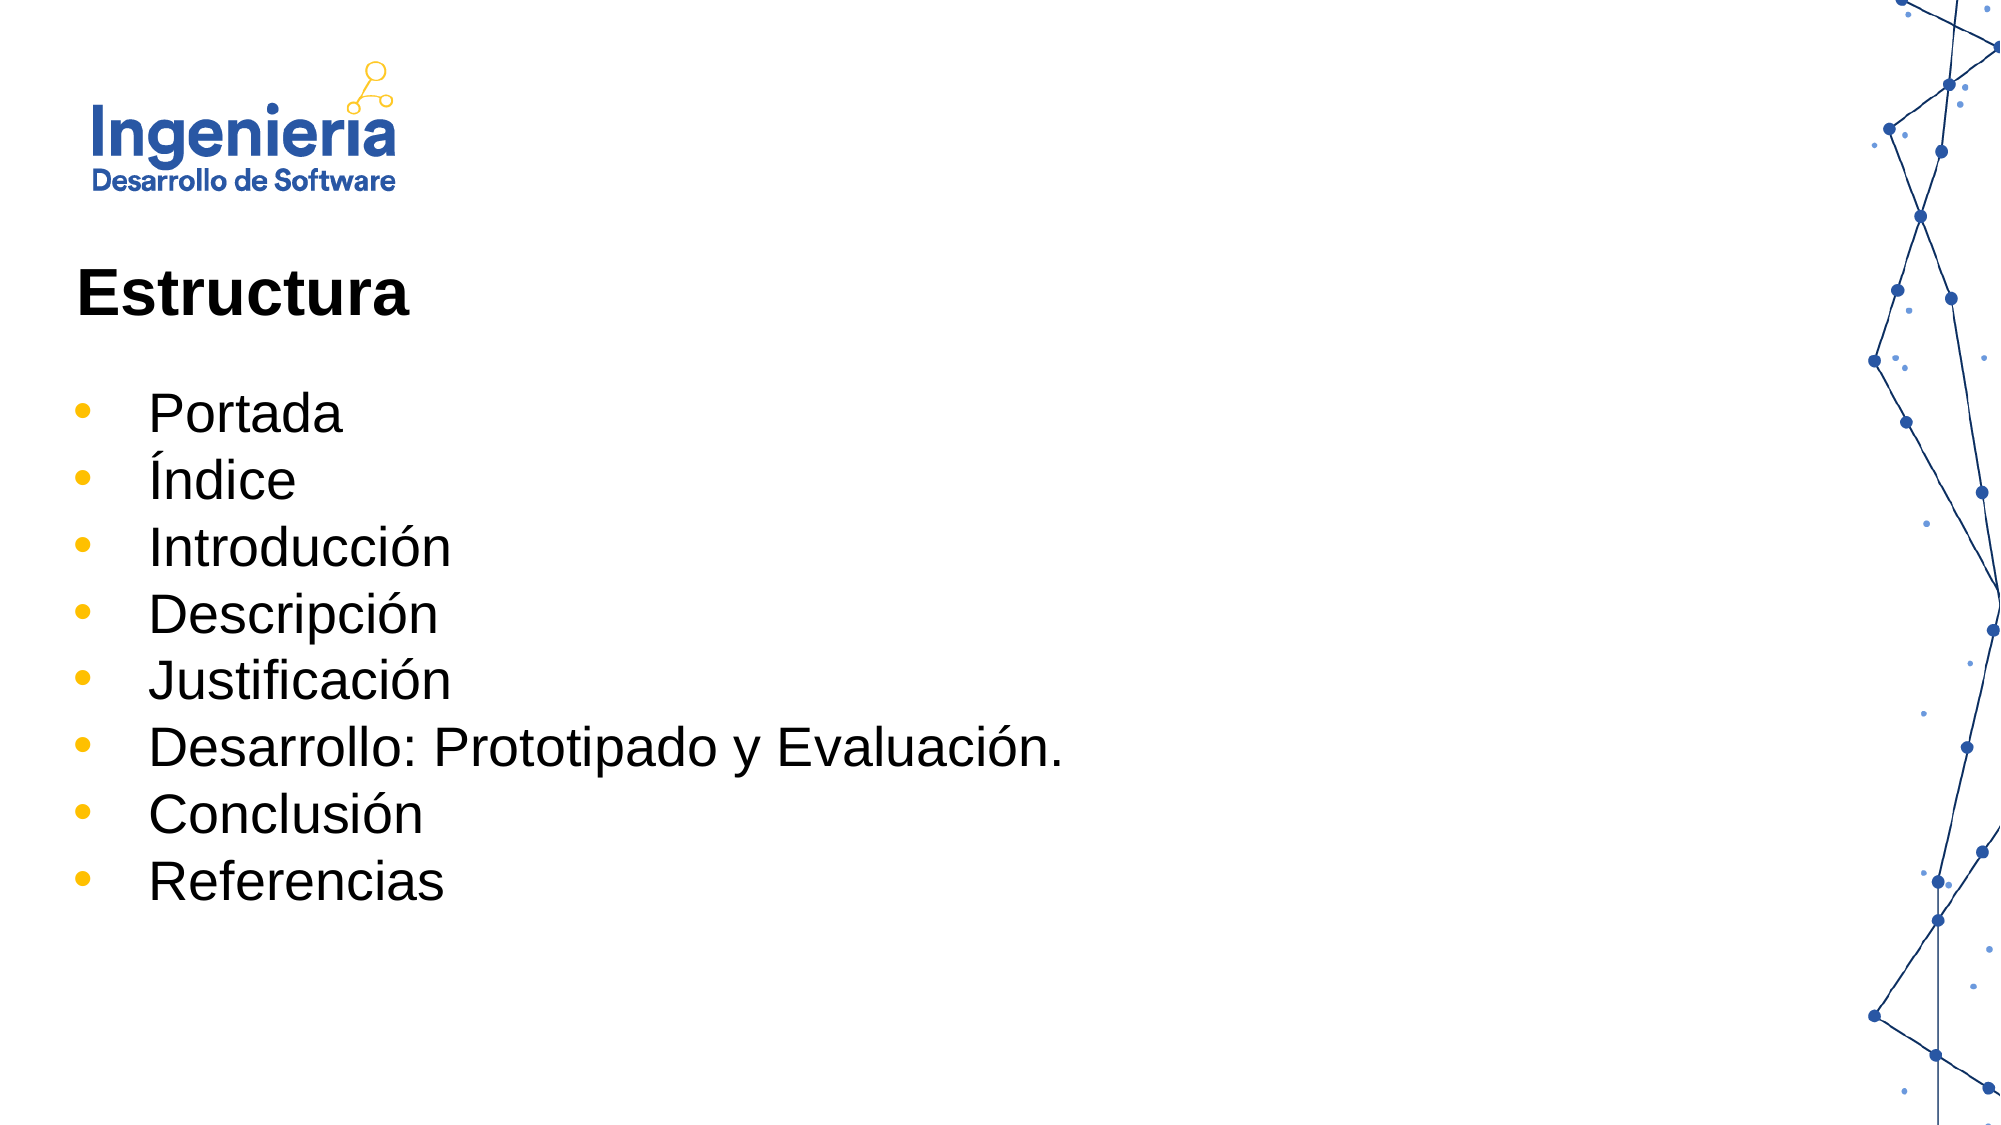

Estructura
Portada
Índice
Introducción
Descripción
Justificación
Desarrollo: Prototipado y Evaluación.
Conclusión
Referencias